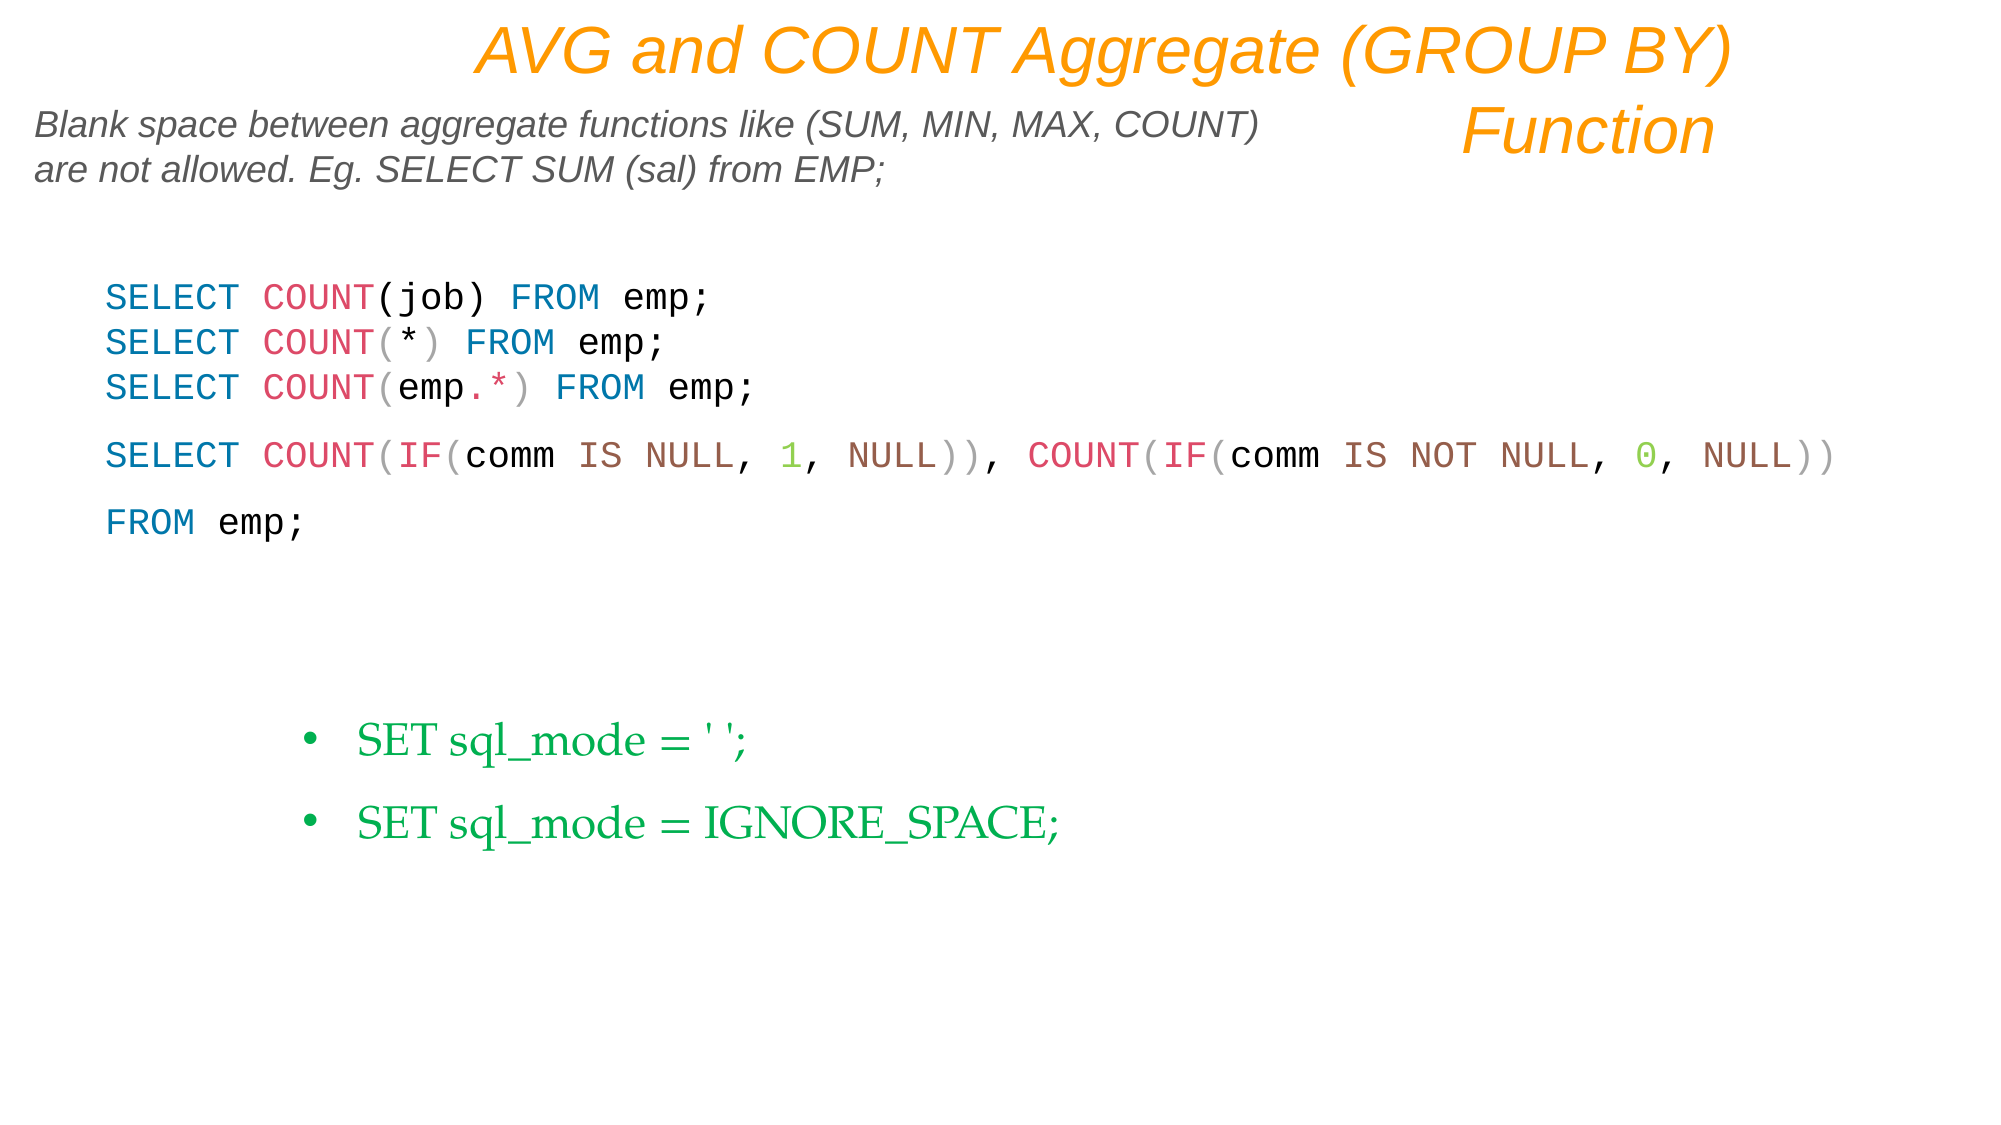

AVG and COUNT Aggregate (GROUP BY) Function
Blank space between aggregate functions like (SUM, MIN, MAX, COUNT) are not allowed. Eg. SELECT SUM (sal) from EMP;
SELECT COUNT(job) FROM emp;
SELECT COUNT(*) FROM emp;
SELECT COUNT(emp.*) FROM emp;
SELECT COUNT(IF(comm IS NULL, 1, NULL)), COUNT(IF(comm IS NOT NULL, 0, NULL)) FROM emp;
SET sql_mode = ' ';
SET sql_mode = IGNORE_SPACE;